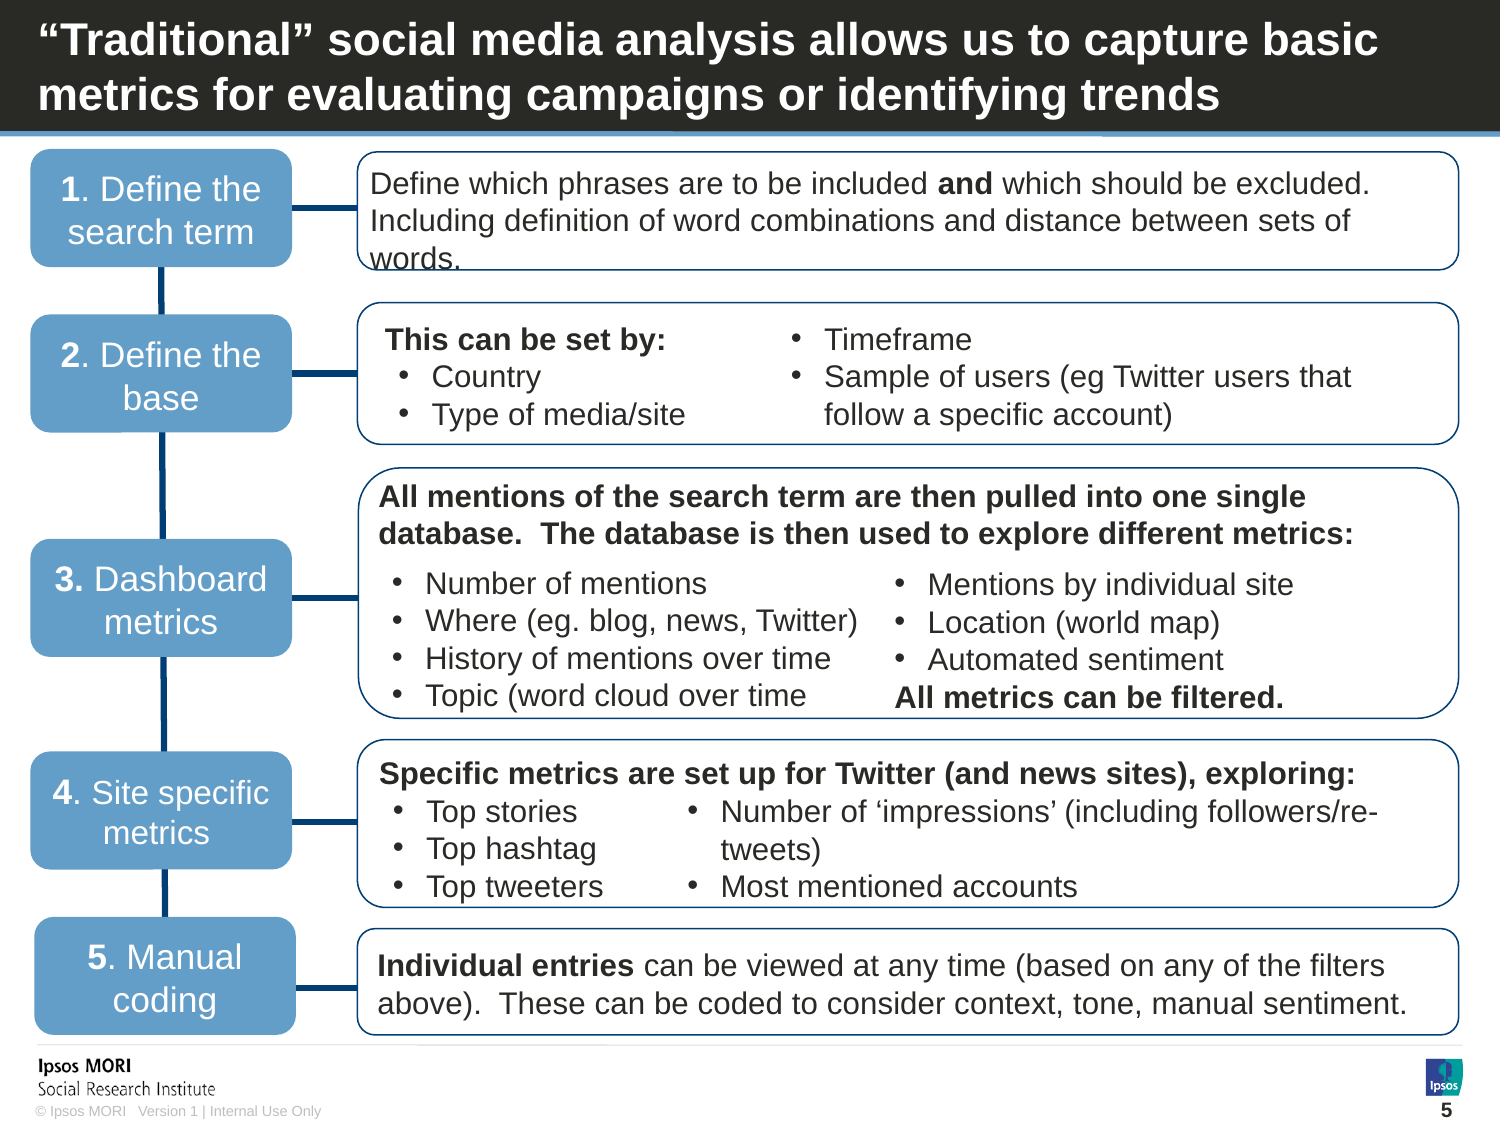

# “Traditional” social media analysis allows us to capture basic metrics for evaluating campaigns or identifying trends
1. Define the search term

Define which phrases are to be included and which should be excluded.
Including definition of word combinations and distance between sets of words.

2. Define the base
This can be set by:
Country
Type of media/site
Timeframe
Sample of users (eg Twitter users that follow a specific account)

All mentions of the search term are then pulled into one single database.  The database is then used to explore different metrics:

Number of mentions
Where (eg. blog, news, Twitter)
History of mentions over time
Topic (word cloud over time
3. Dashboard metrics
Mentions by individual site
Location (world map)
Automated sentiment
All metrics can be filtered.

4. Site specific metrics
Specific metrics are set up for Twitter (and news sites), exploring:
Top stories
Top hashtag
Top tweeters
Number of ‘impressions’ (including followers/re-tweets)
Most mentioned accounts
5. Manual coding
Individual entries can be viewed at any time (based on any of the filters above).  These can be coded to consider context, tone, manual sentiment.